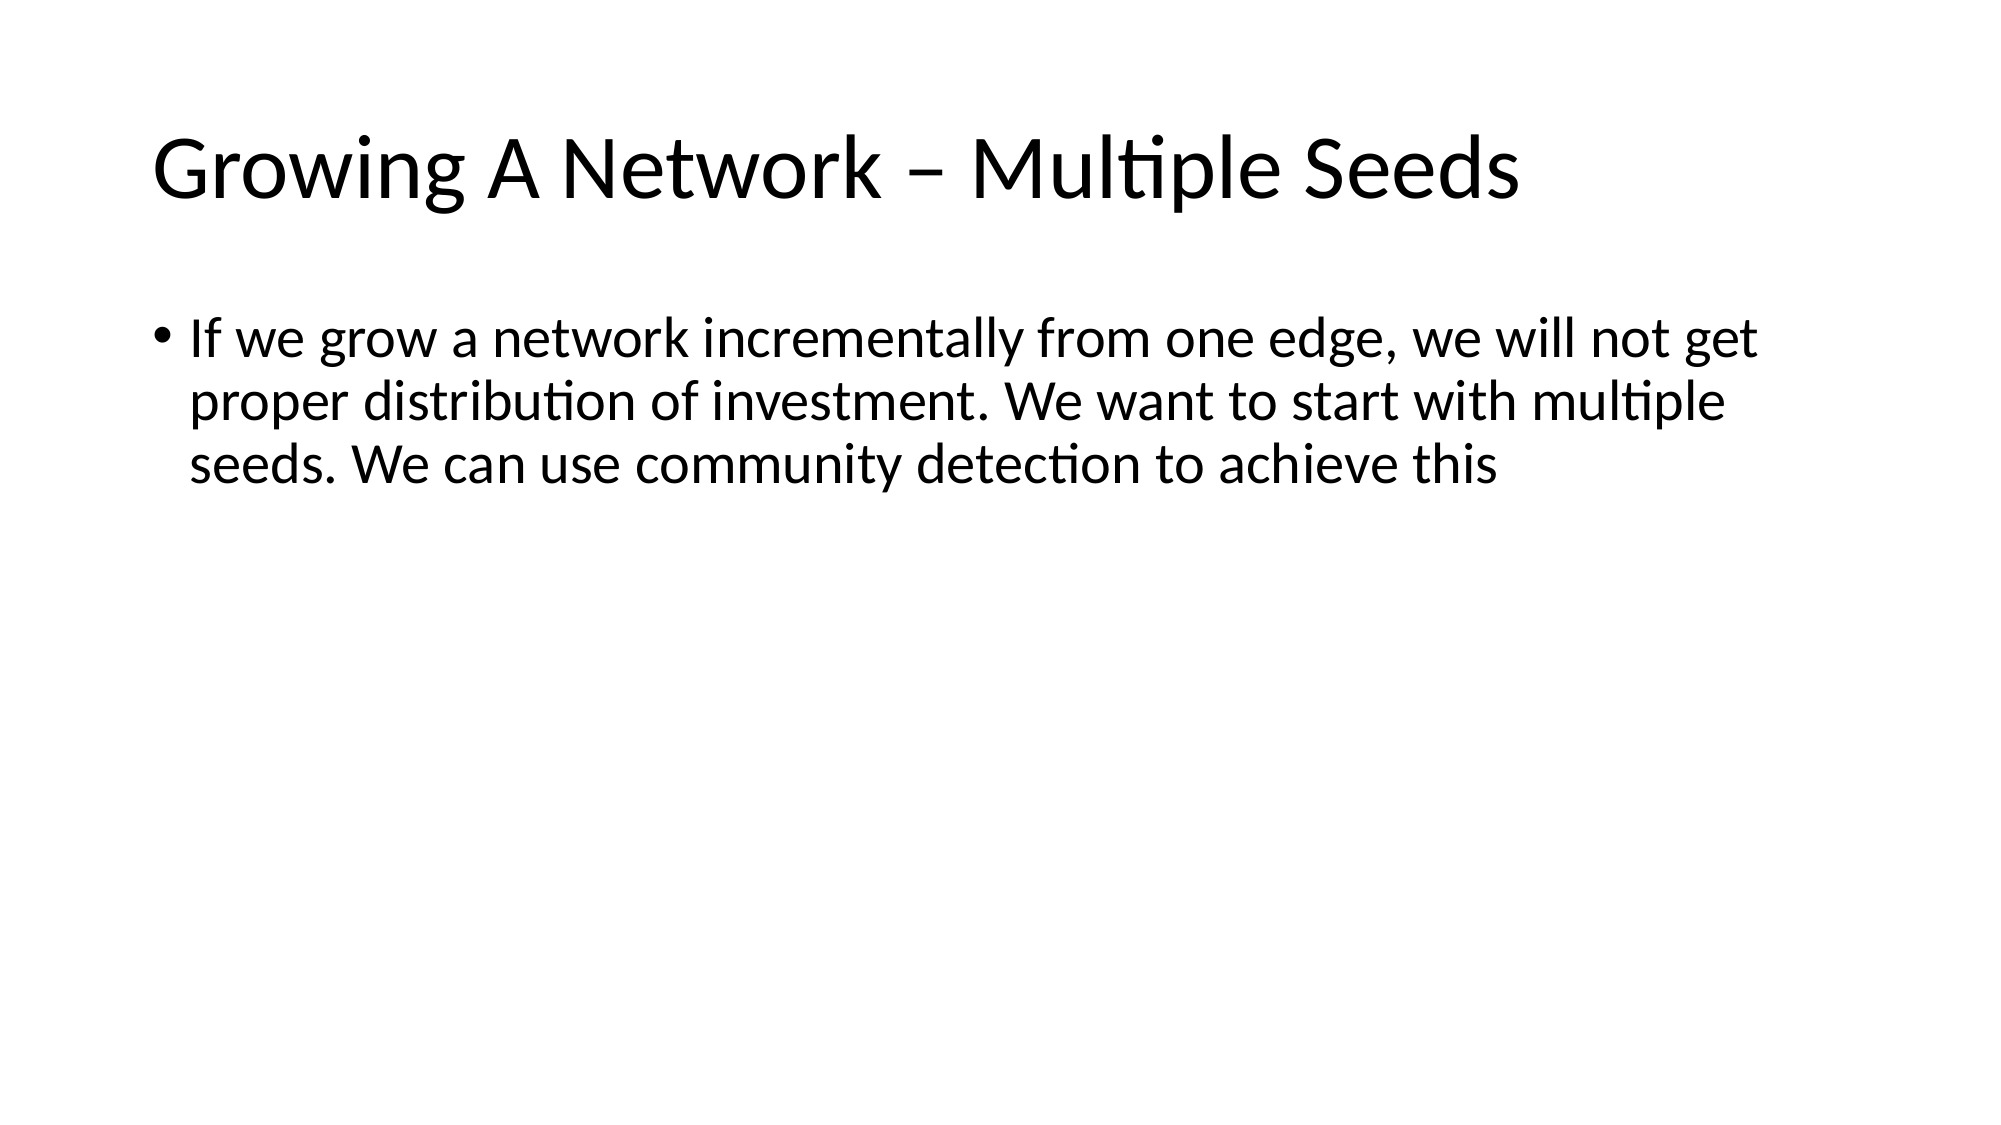

# Growing A Network – Multiple Seeds
If we grow a network incrementally from one edge, we will not get proper distribution of investment. We want to start with multiple seeds. We can use community detection to achieve this